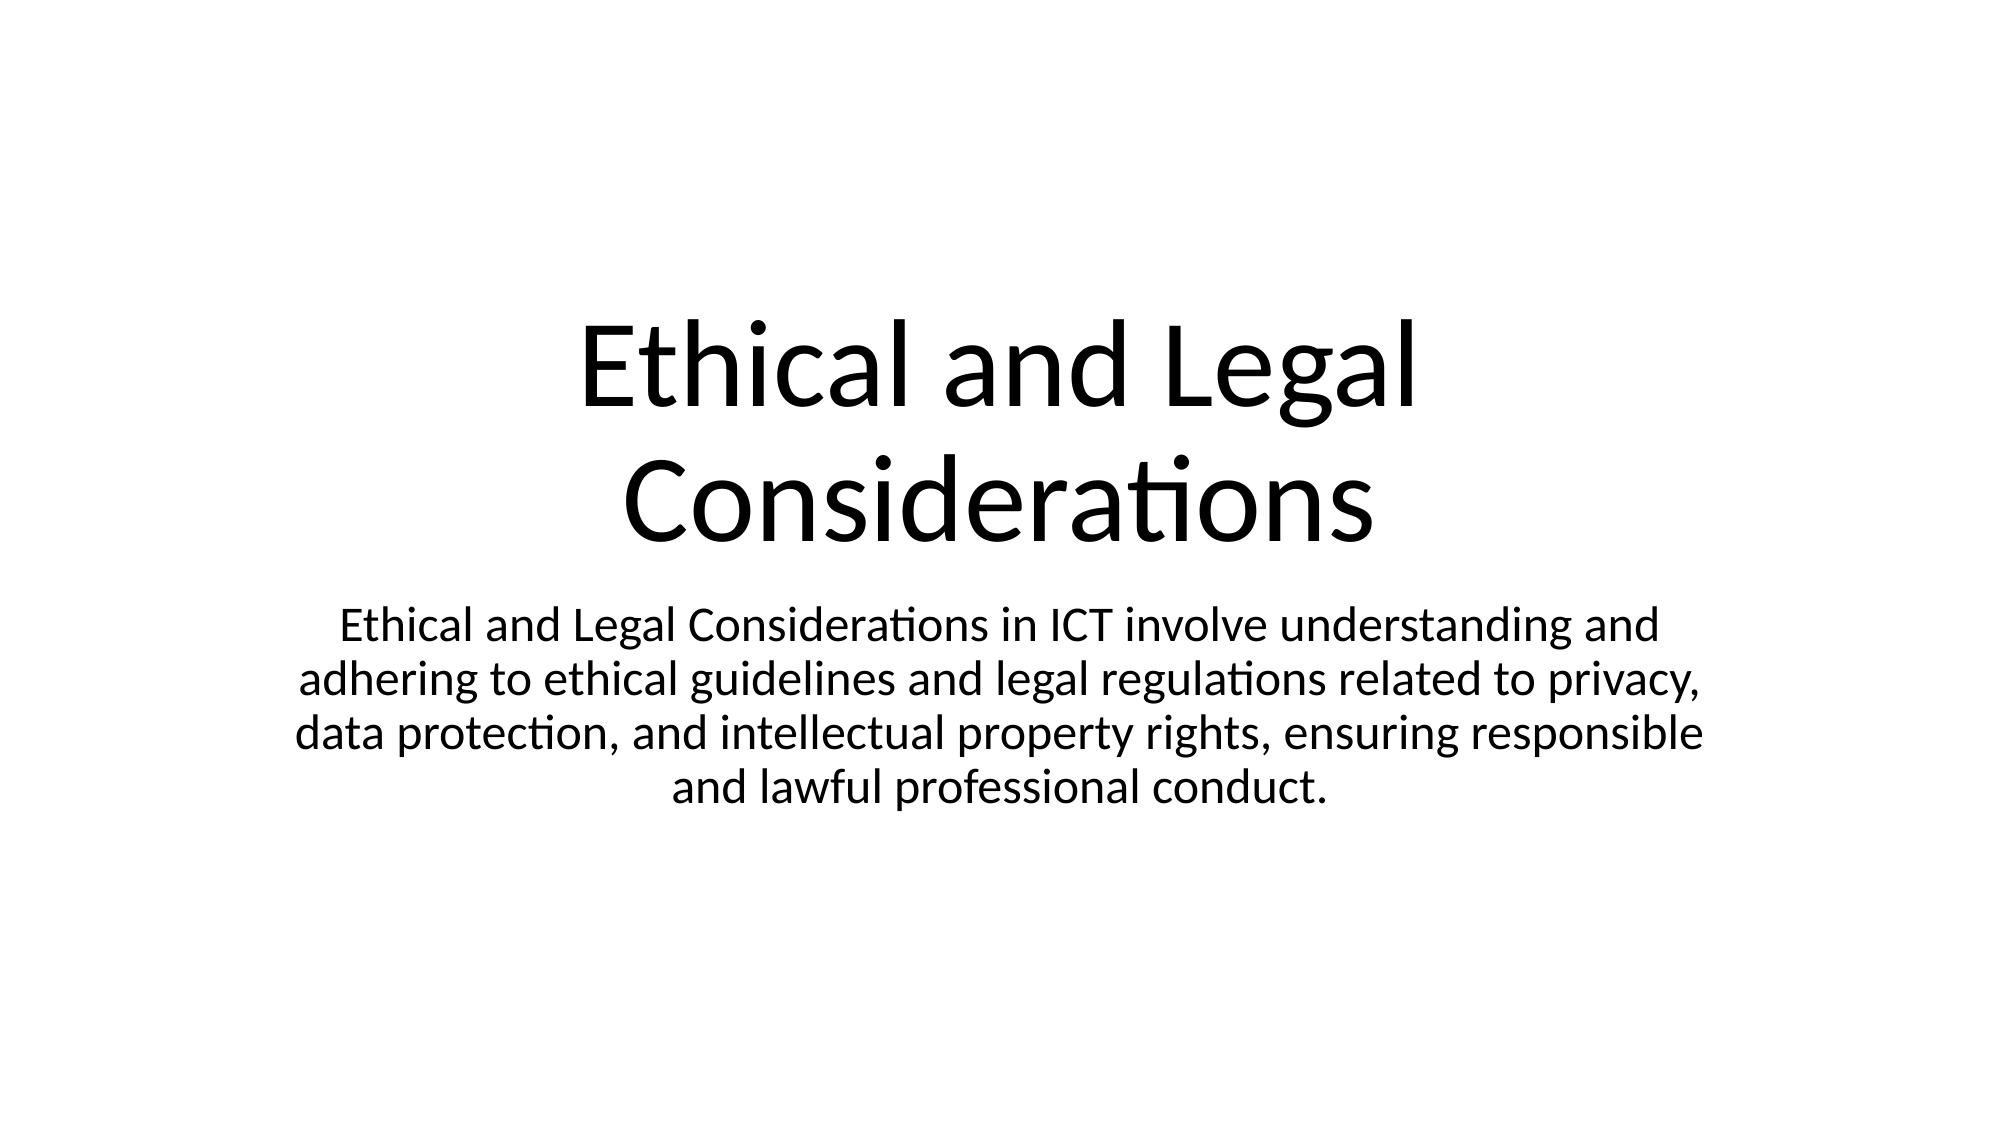

# Ethical and Legal Considerations
Ethical and Legal Considerations in ICT involve understanding and adhering to ethical guidelines and legal regulations related to privacy, data protection, and intellectual property rights, ensuring responsible and lawful professional conduct.